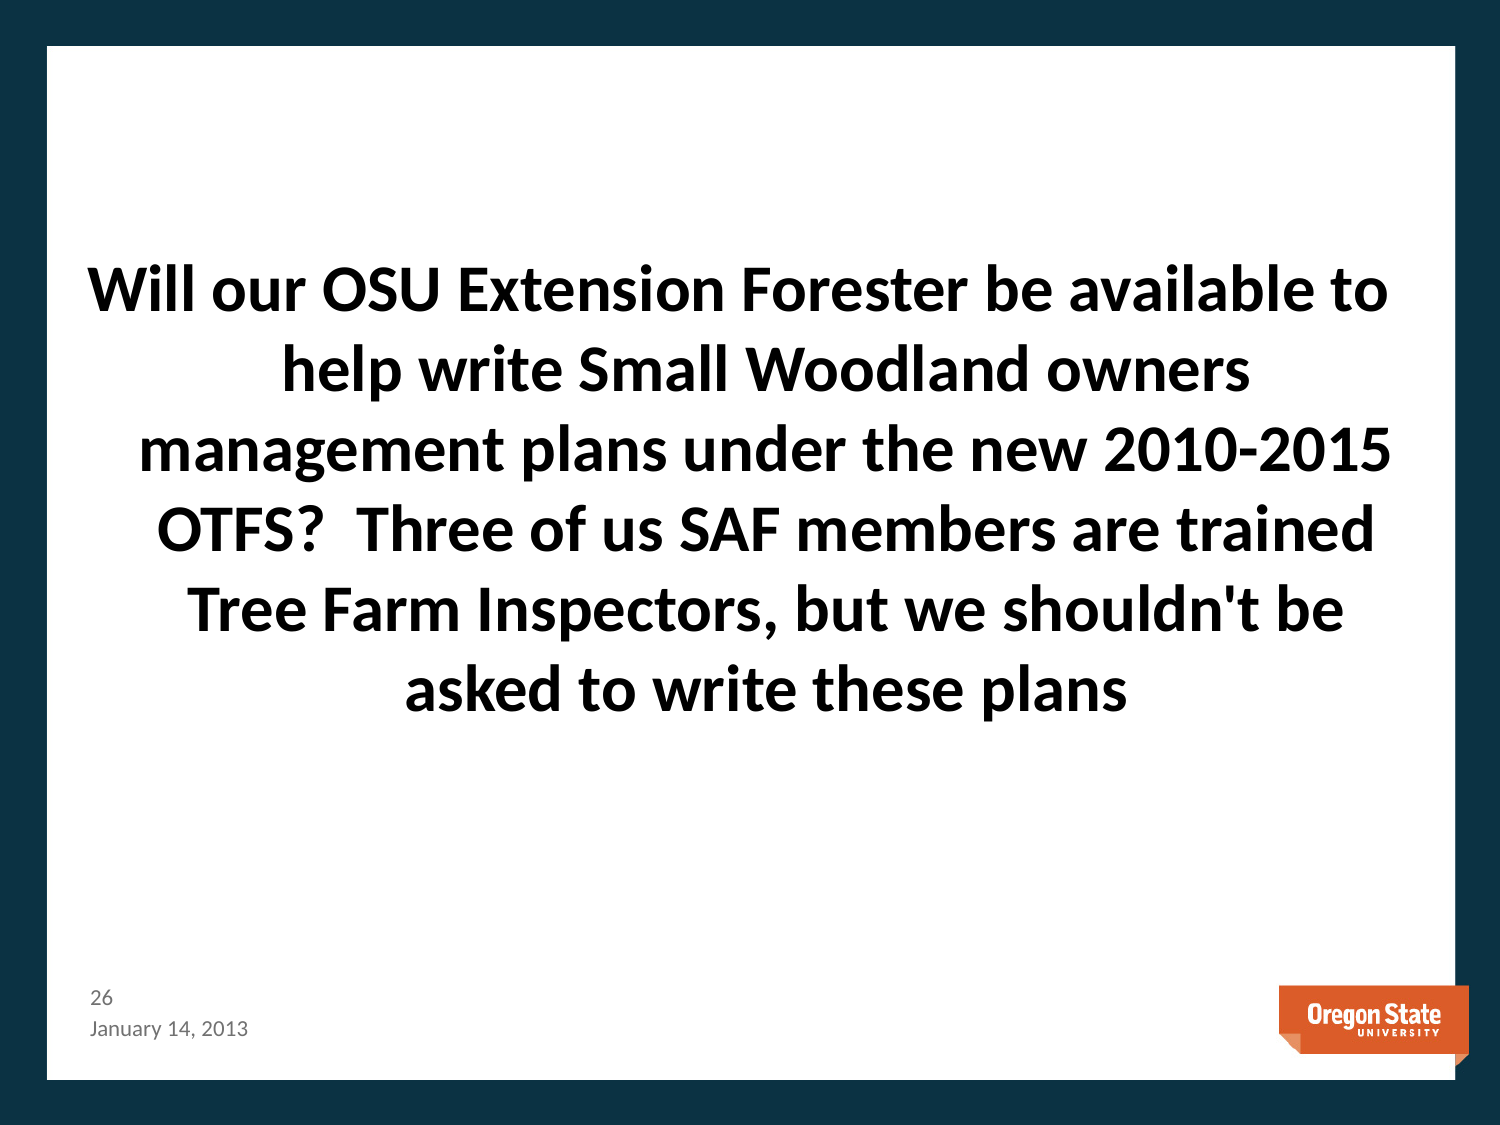

# Will our OSU Extension Forester be available to help write Small Woodland owners management plans under the new 2010-2015 OTFS?  Three of us SAF members are trained Tree Farm Inspectors, but we shouldn't be asked to write these plans
26
January 14, 2013